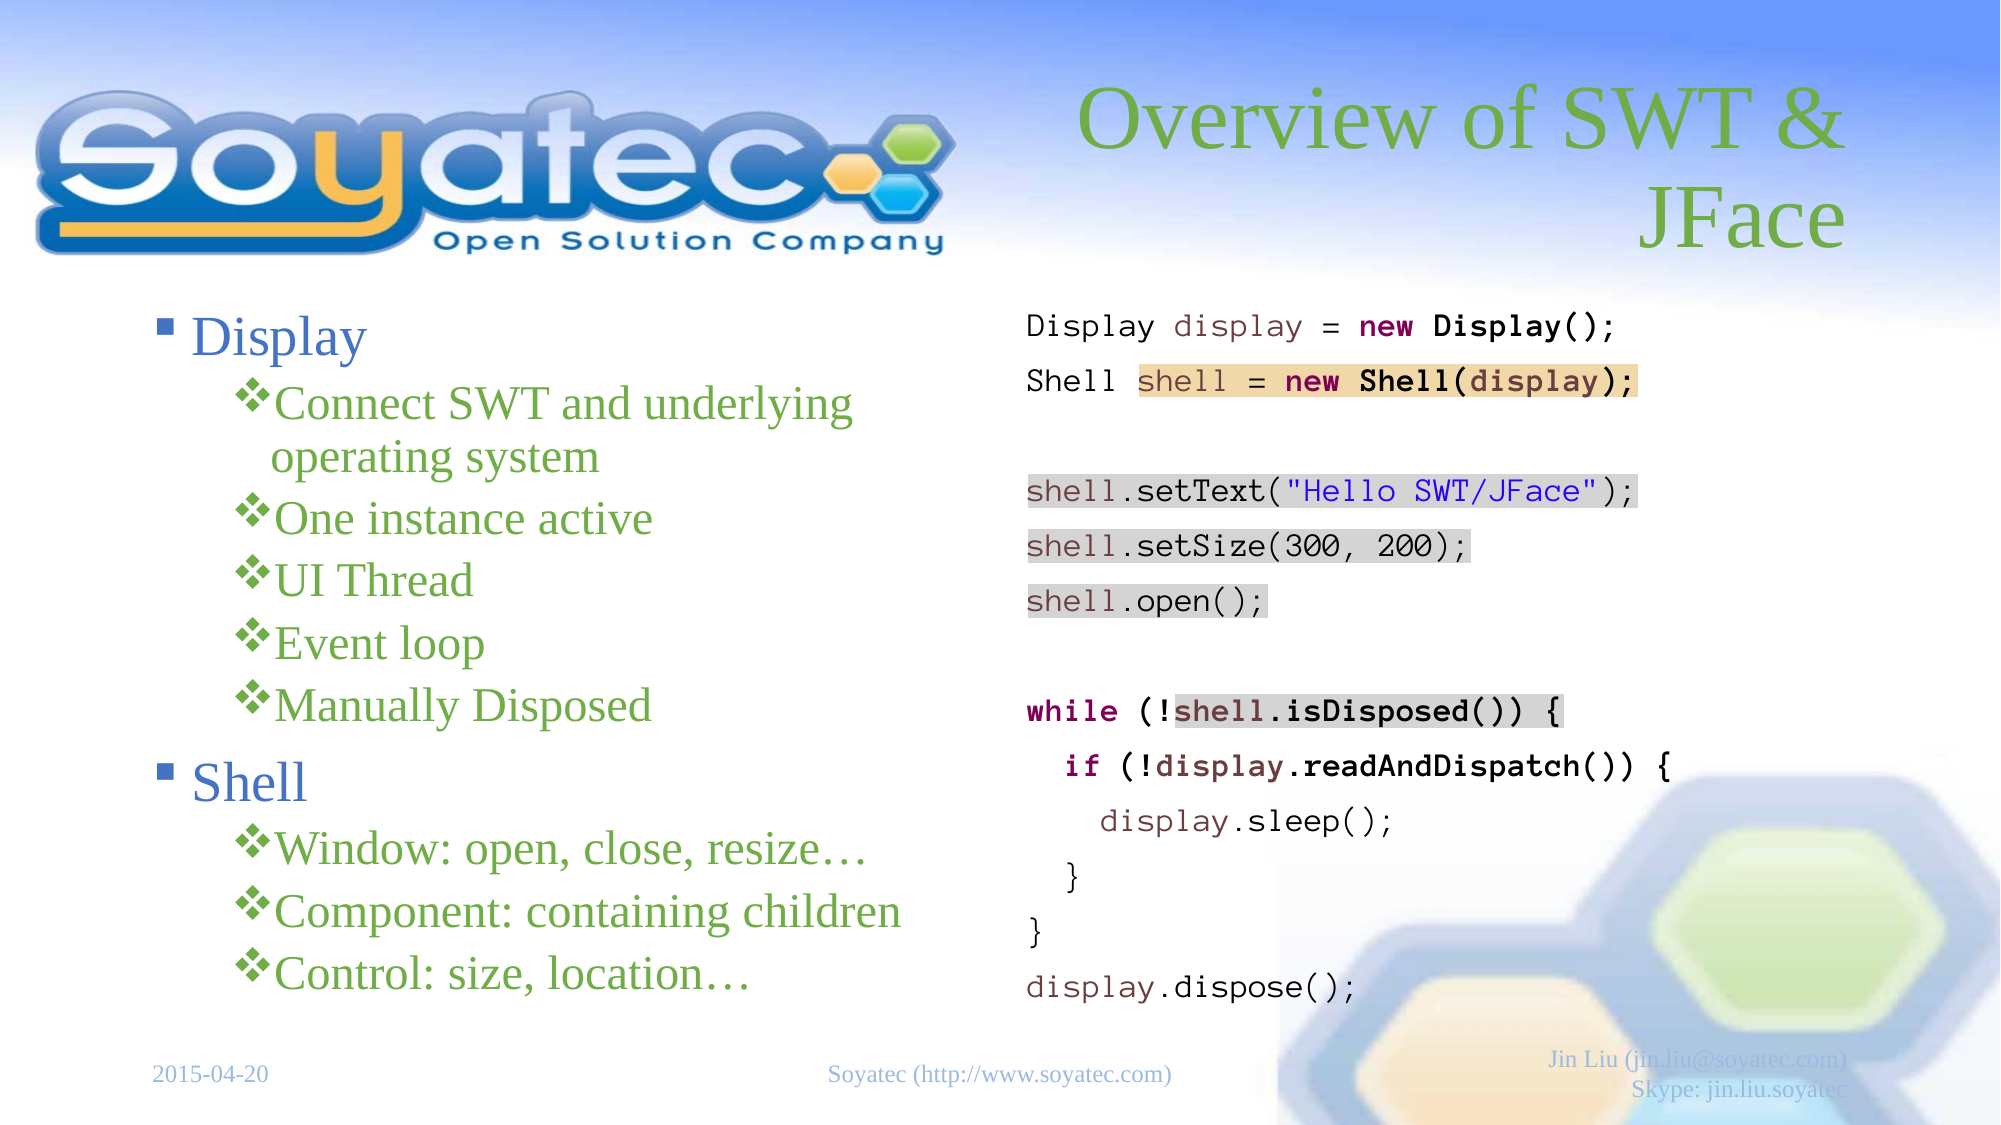

# Overview of SWT & JFace
Display
Connect SWT and underlying operating system
One instance active
UI Thread
Event loop
Manually Disposed
Shell
Window: open, close, resize…
Component: containing children
Control: size, location…
Display display = new Display();
Shell shell = new Shell(display);

shell.setText("Hello SWT/JFace");
shell.setSize(300, 200);
shell.open();

while (!shell.isDisposed()) {
  if (!display.readAndDispatch()) {
    display.sleep();
  }
}
display.dispose();
2015-04-20
Soyatec (http://www.soyatec.com)
Jin Liu (jin.liu@soyatec.com)
Skype: jin.liu.soyatec